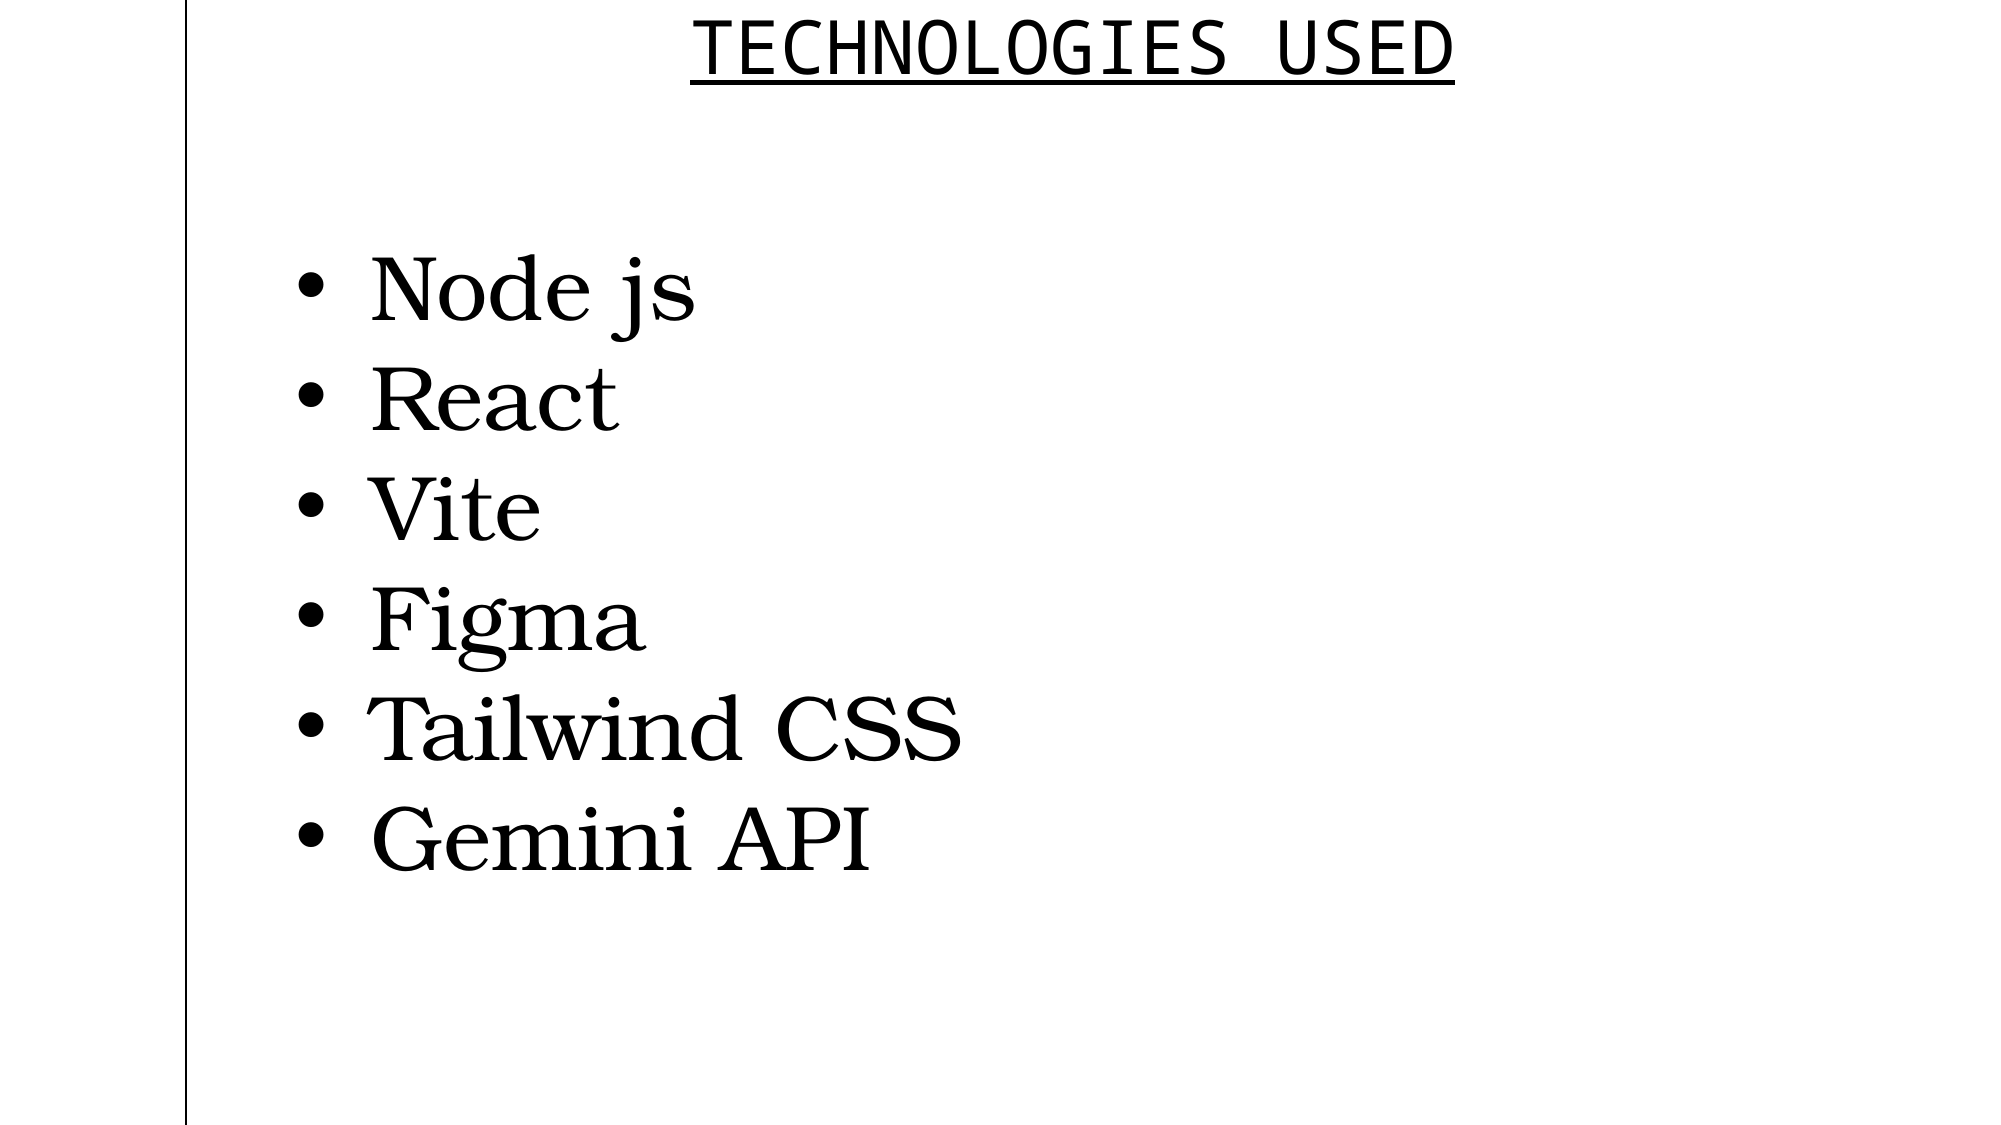

TECHNOLOGIES USED
Node js
React
Vite
Figma
Tailwind CSS
Gemini API